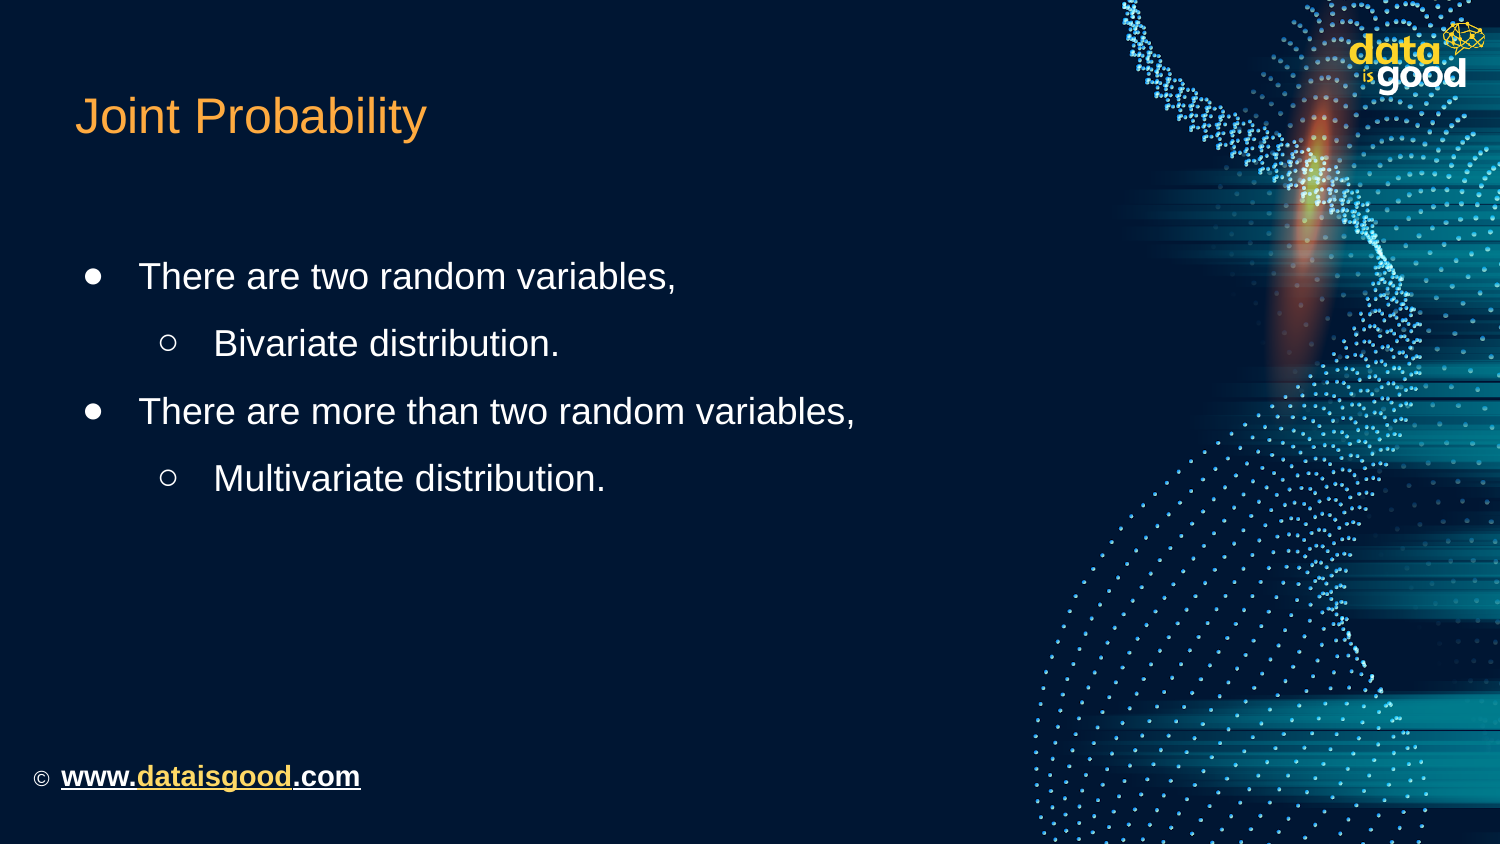

# Joint Probability
There are two random variables,
Bivariate distribution.
There are more than two random variables,
Multivariate distribution.